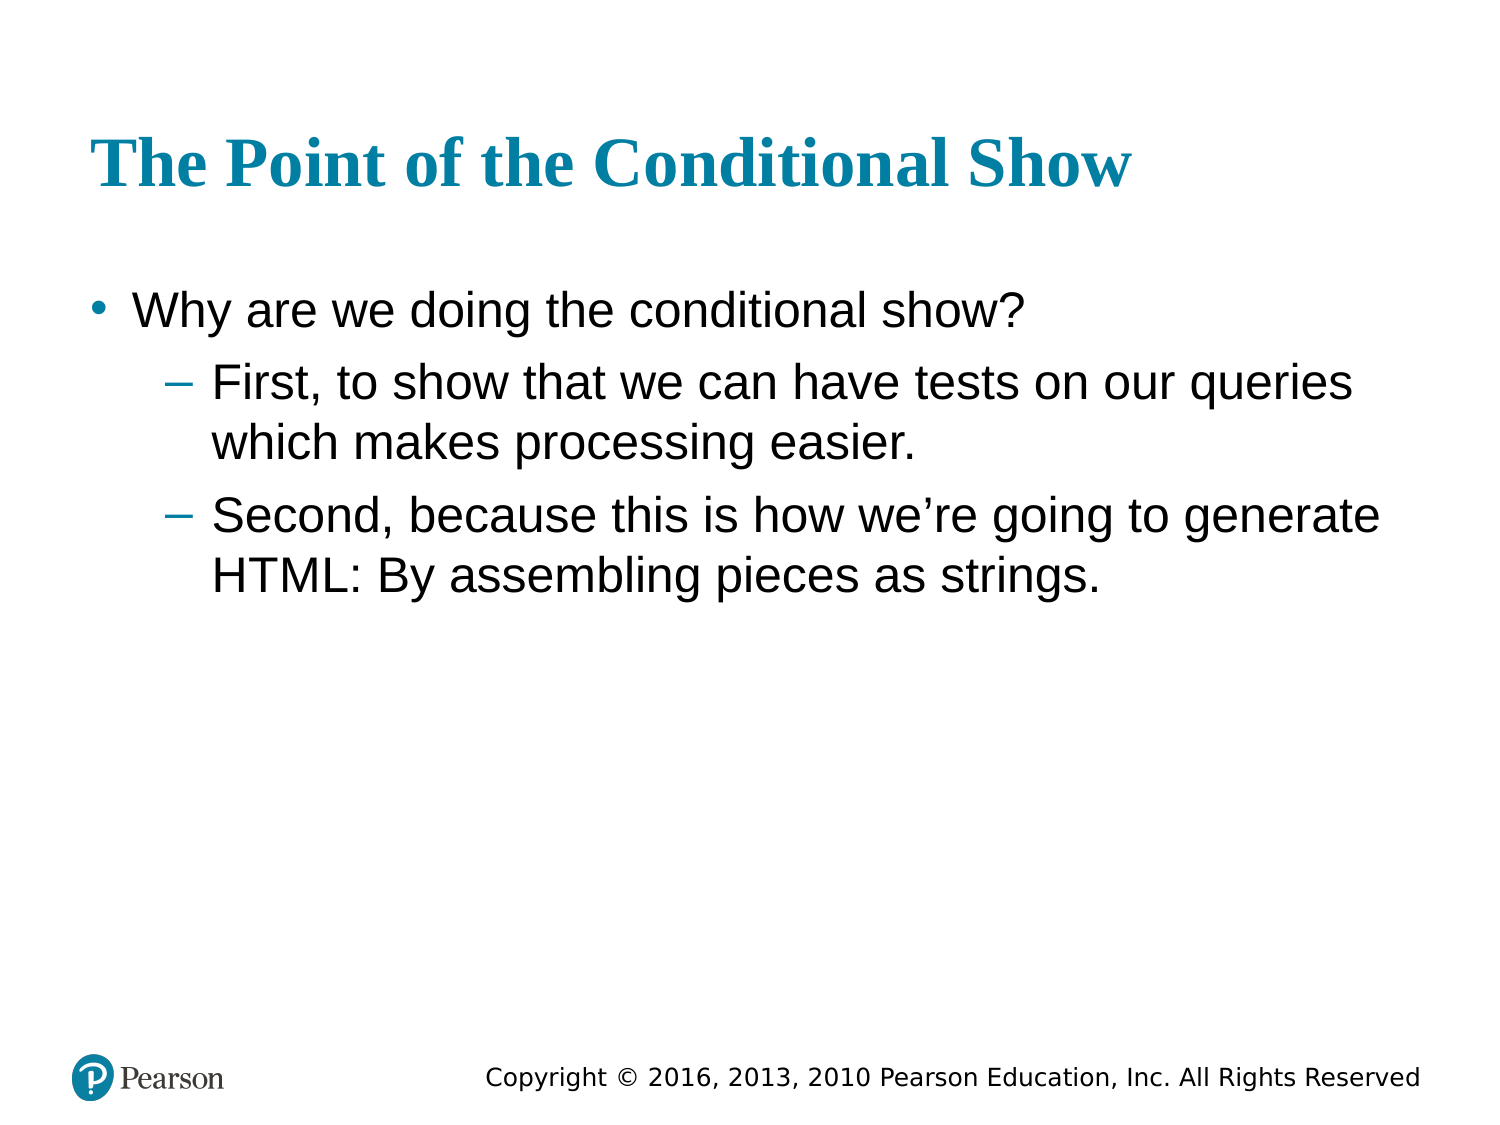

# The Point of the Conditional Show
Why are we doing the conditional show?
First, to show that we can have tests on our queries which makes processing easier.
Second, because this is how we’re going to generate H T M L: By assembling pieces as strings.